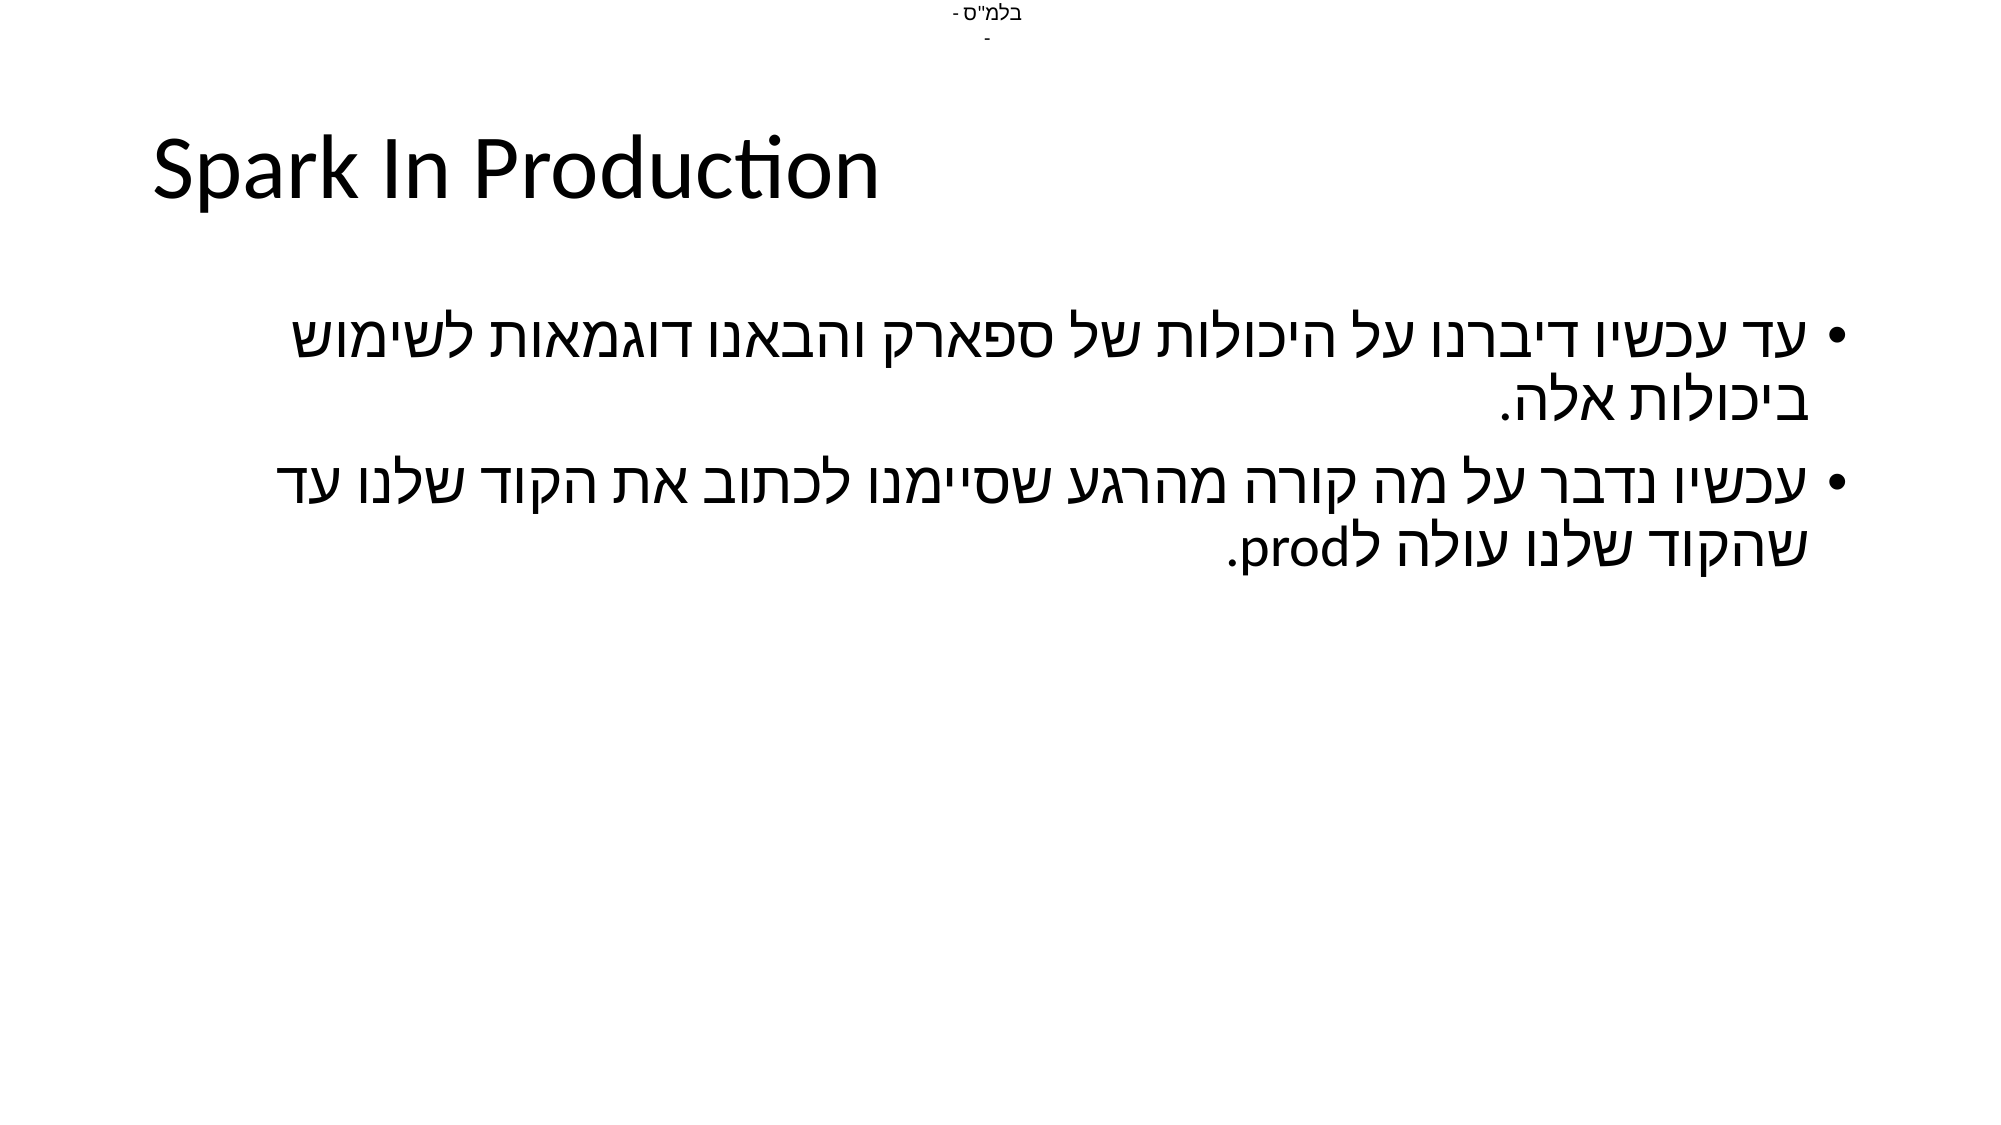

# Spark In Production
עד עכשיו דיברנו על היכולות של ספארק והבאנו דוגמאות לשימוש ביכולות אלה.
עכשיו נדבר על מה קורה מהרגע שסיימנו לכתוב את הקוד שלנו עד שהקוד שלנו עולה לprod.